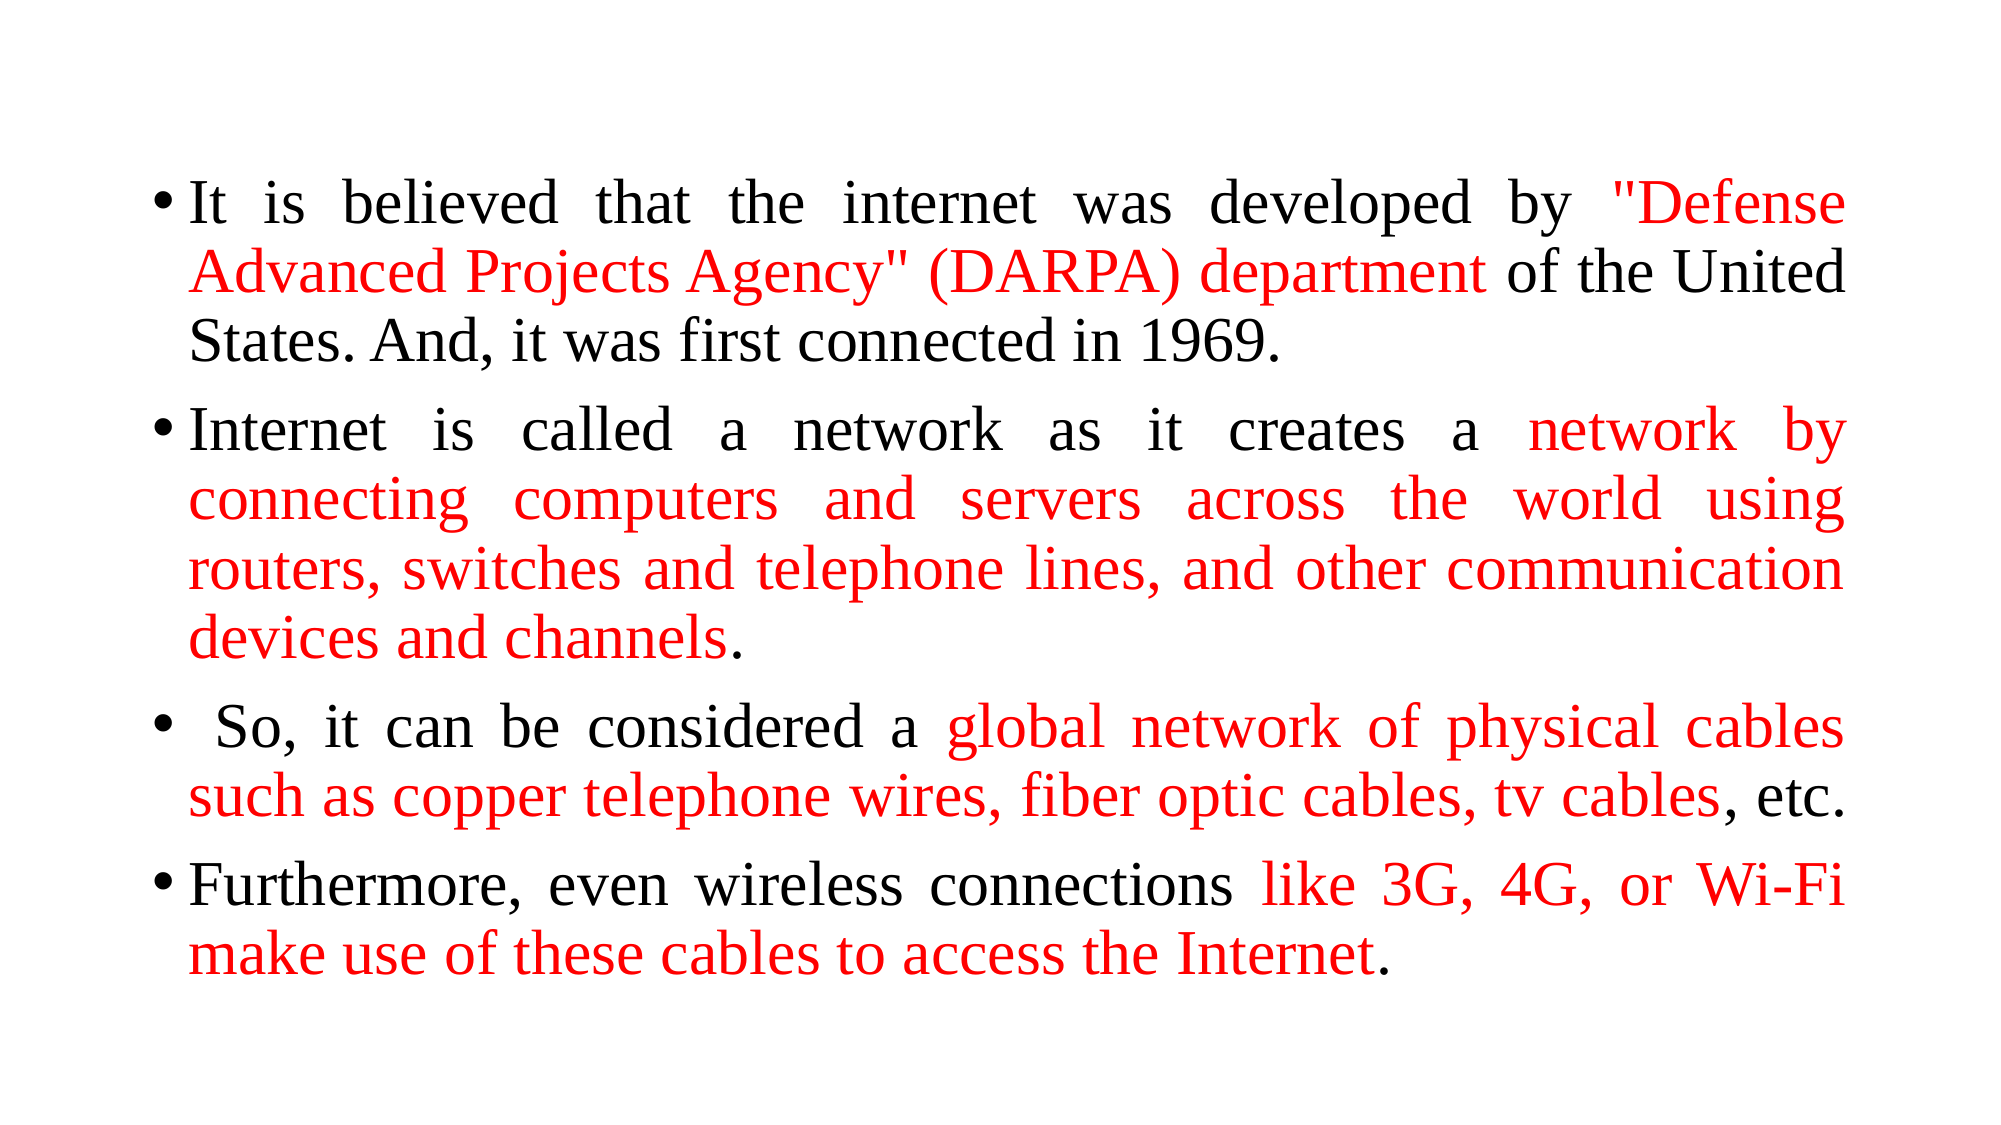

It is believed that the internet was developed by "Defense Advanced Projects Agency" (DARPA) department of the United States. And, it was first connected in 1969.
Internet is called a network as it creates a network by connecting computers and servers across the world using routers, switches and telephone lines, and other communication devices and channels.
 So, it can be considered a global network of physical cables such as copper telephone wires, fiber optic cables, tv cables, etc.
Furthermore, even wireless connections like 3G, 4G, or Wi-Fi make use of these cables to access the Internet.